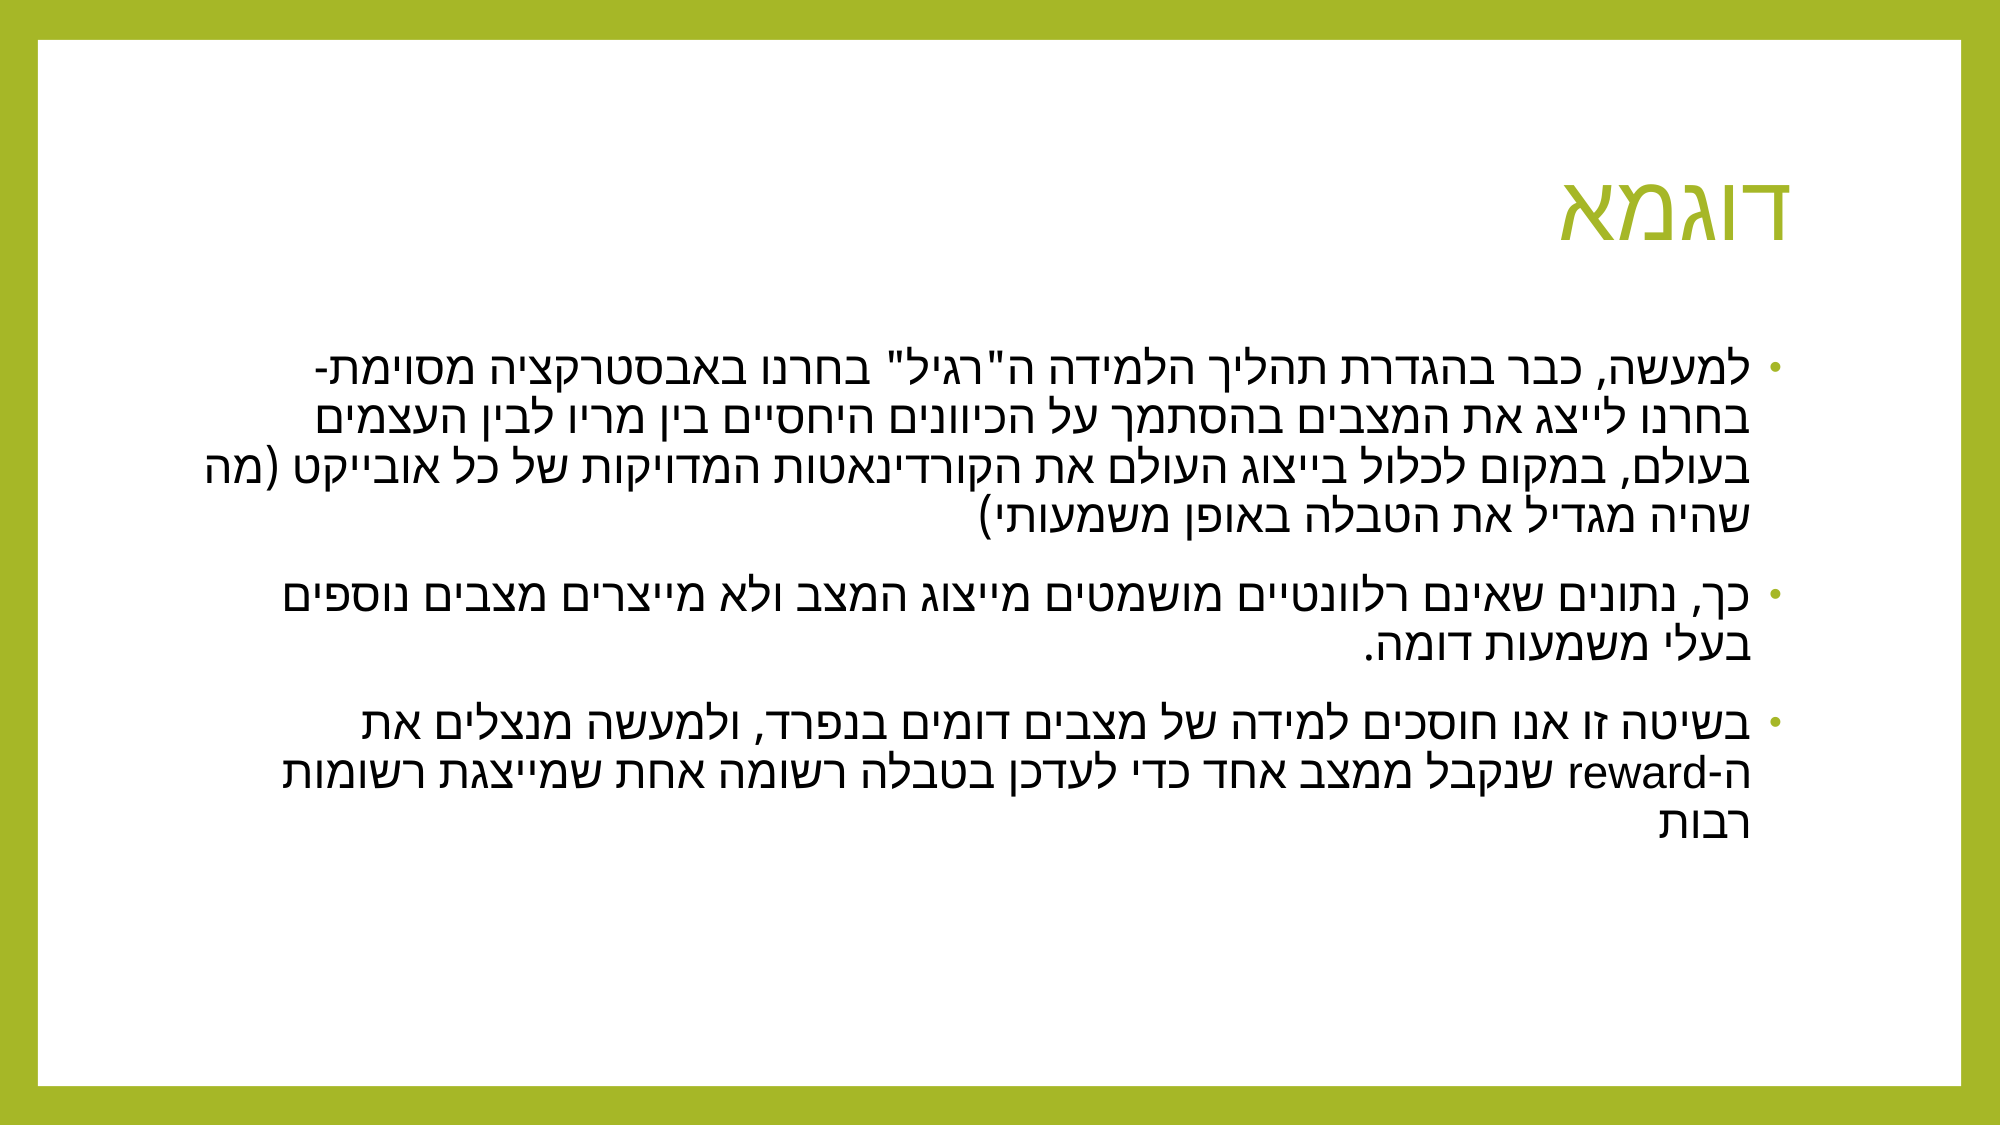

# דוגמא
למעשה, כבר בהגדרת תהליך הלמידה ה"רגיל" בחרנו באבסטרקציה מסוימת- בחרנו לייצג את המצבים בהסתמך על הכיוונים היחסיים בין מריו לבין העצמים בעולם, במקום לכלול בייצוג העולם את הקורדינאטות המדויקות של כל אובייקט (מה שהיה מגדיל את הטבלה באופן משמעותי)
כך, נתונים שאינם רלוונטיים מושמטים מייצוג המצב ולא מייצרים מצבים נוספים בעלי משמעות דומה.
בשיטה זו אנו חוסכים למידה של מצבים דומים בנפרד, ולמעשה מנצלים את ה-reward שנקבל ממצב אחד כדי לעדכן בטבלה רשומה אחת שמייצגת רשומות רבות